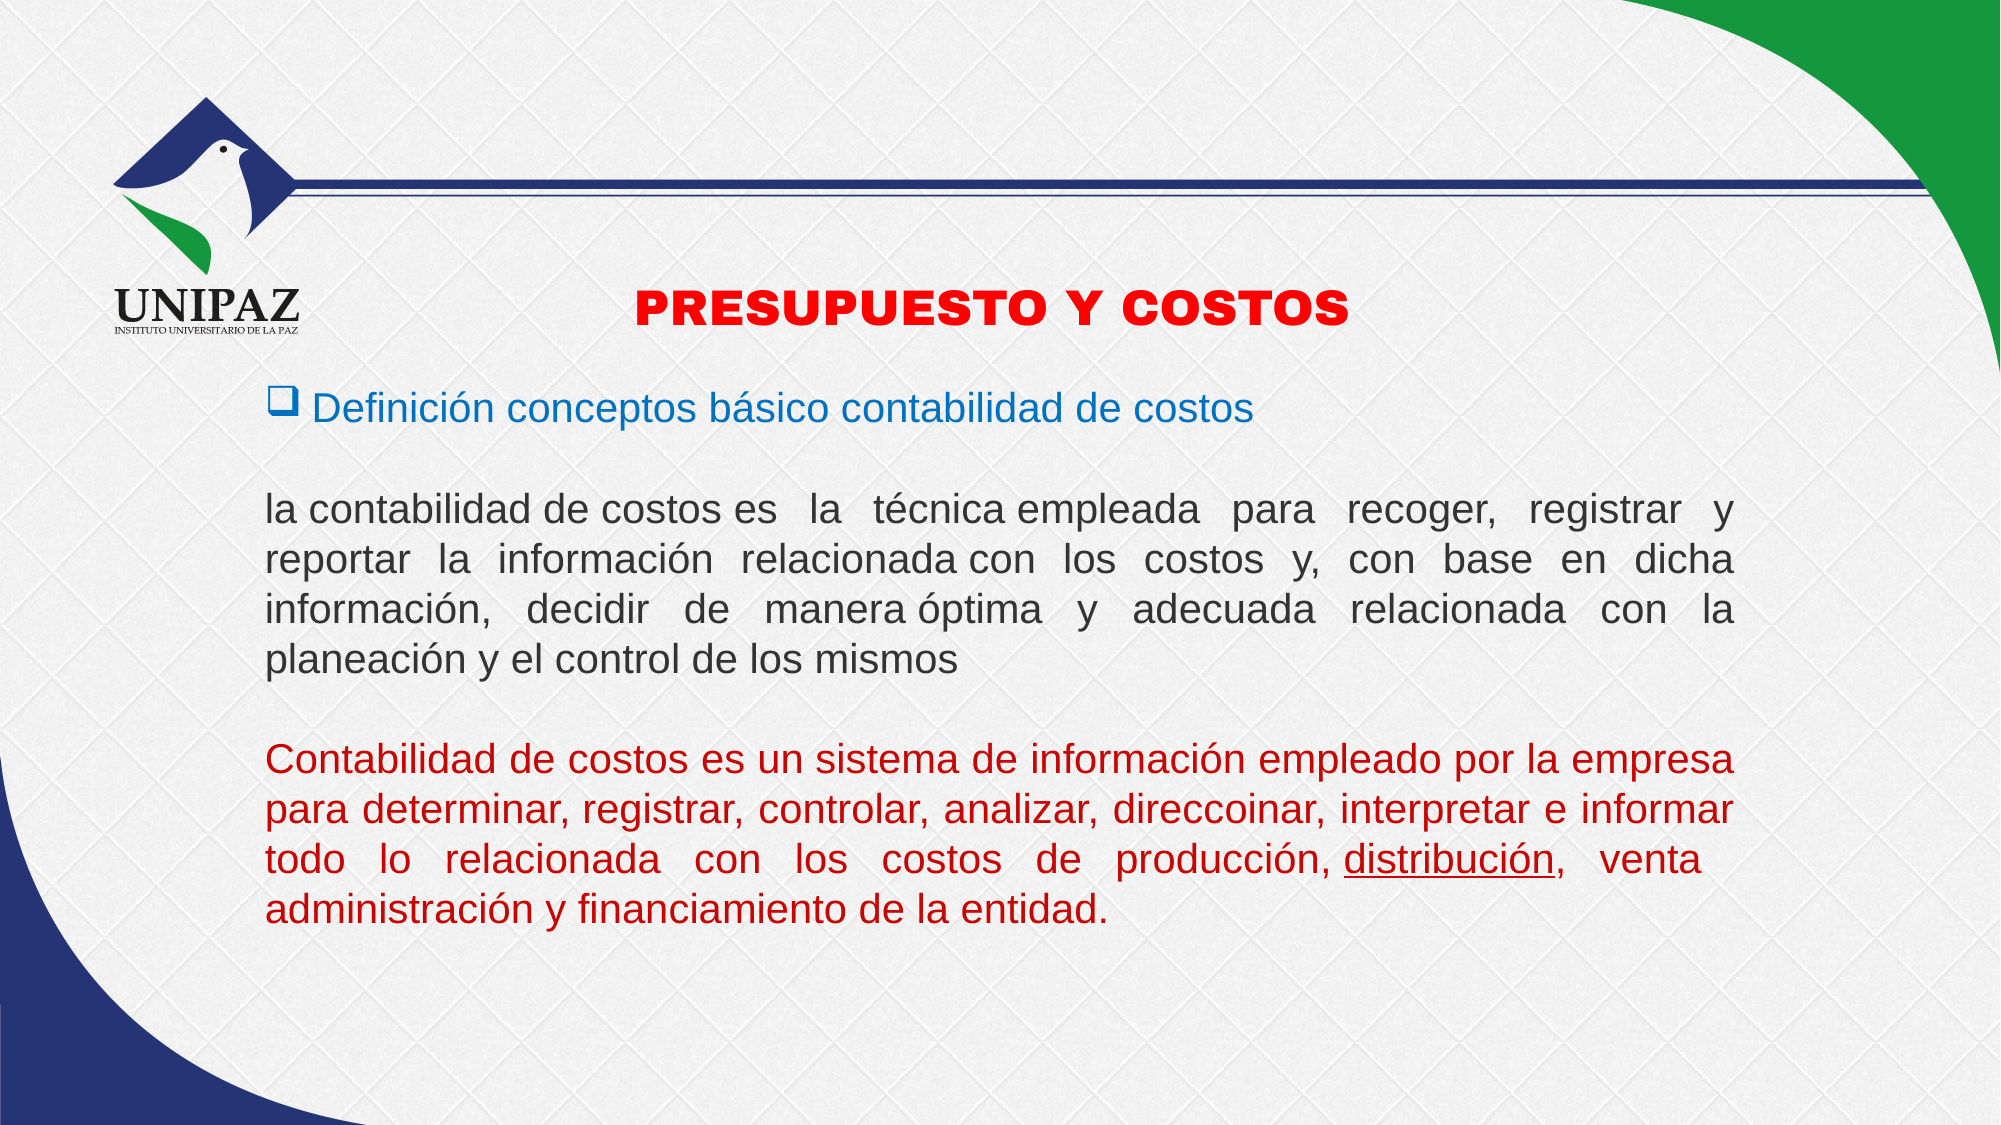

# PRESUPUESTO Y COSTOS

Definición conceptos básico contabilidad de costos

la contabilidad de costos es la técnica empleada para recoger, registrar y reportar la información relacionada con los costos y, con base en dicha información, decidir de manera óptima y adecuada relacionada con la planeación y el control de los mismos

Contabilidad de costos es un sistema de información empleado por la empresa para determinar, registrar, controlar, analizar, direccoinar, interpretar e informar todo lo relacionada con los costos de producción, distribución, venta  administración y financiamiento de la entidad.